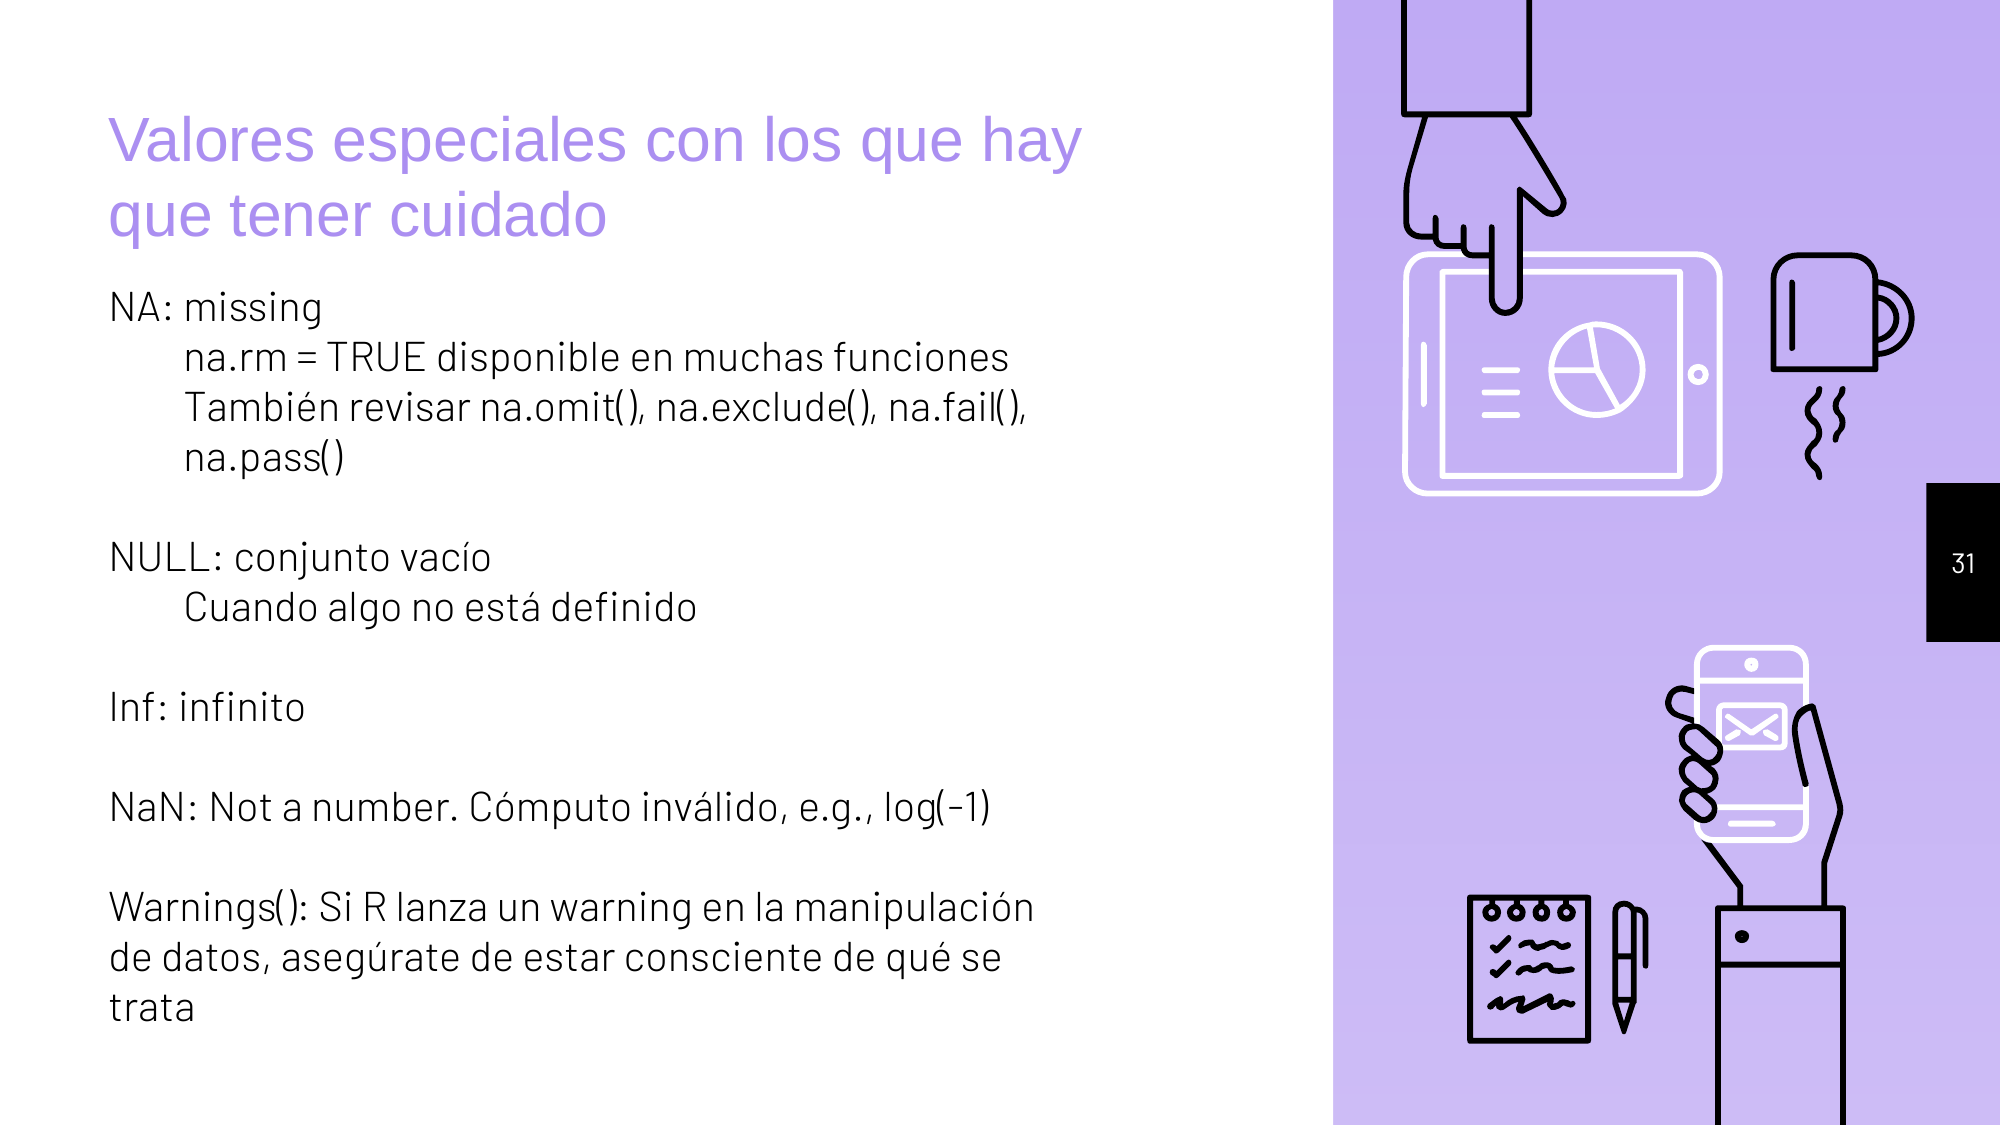

# Valores especiales con los que hay que tener cuidado
NA: missing
na.rm = TRUE disponible en muchas funciones
También revisar na.omit(), na.exclude(), na.fail(), na.pass()

NULL: conjunto vacío
Cuando algo no está definido

Inf: infinito

NaN: Not a number. Cómputo inválido, e.g., log(-1)

Warnings(): Si R lanza un warning en la manipulación de datos, asegúrate de estar consciente de qué se trata
31